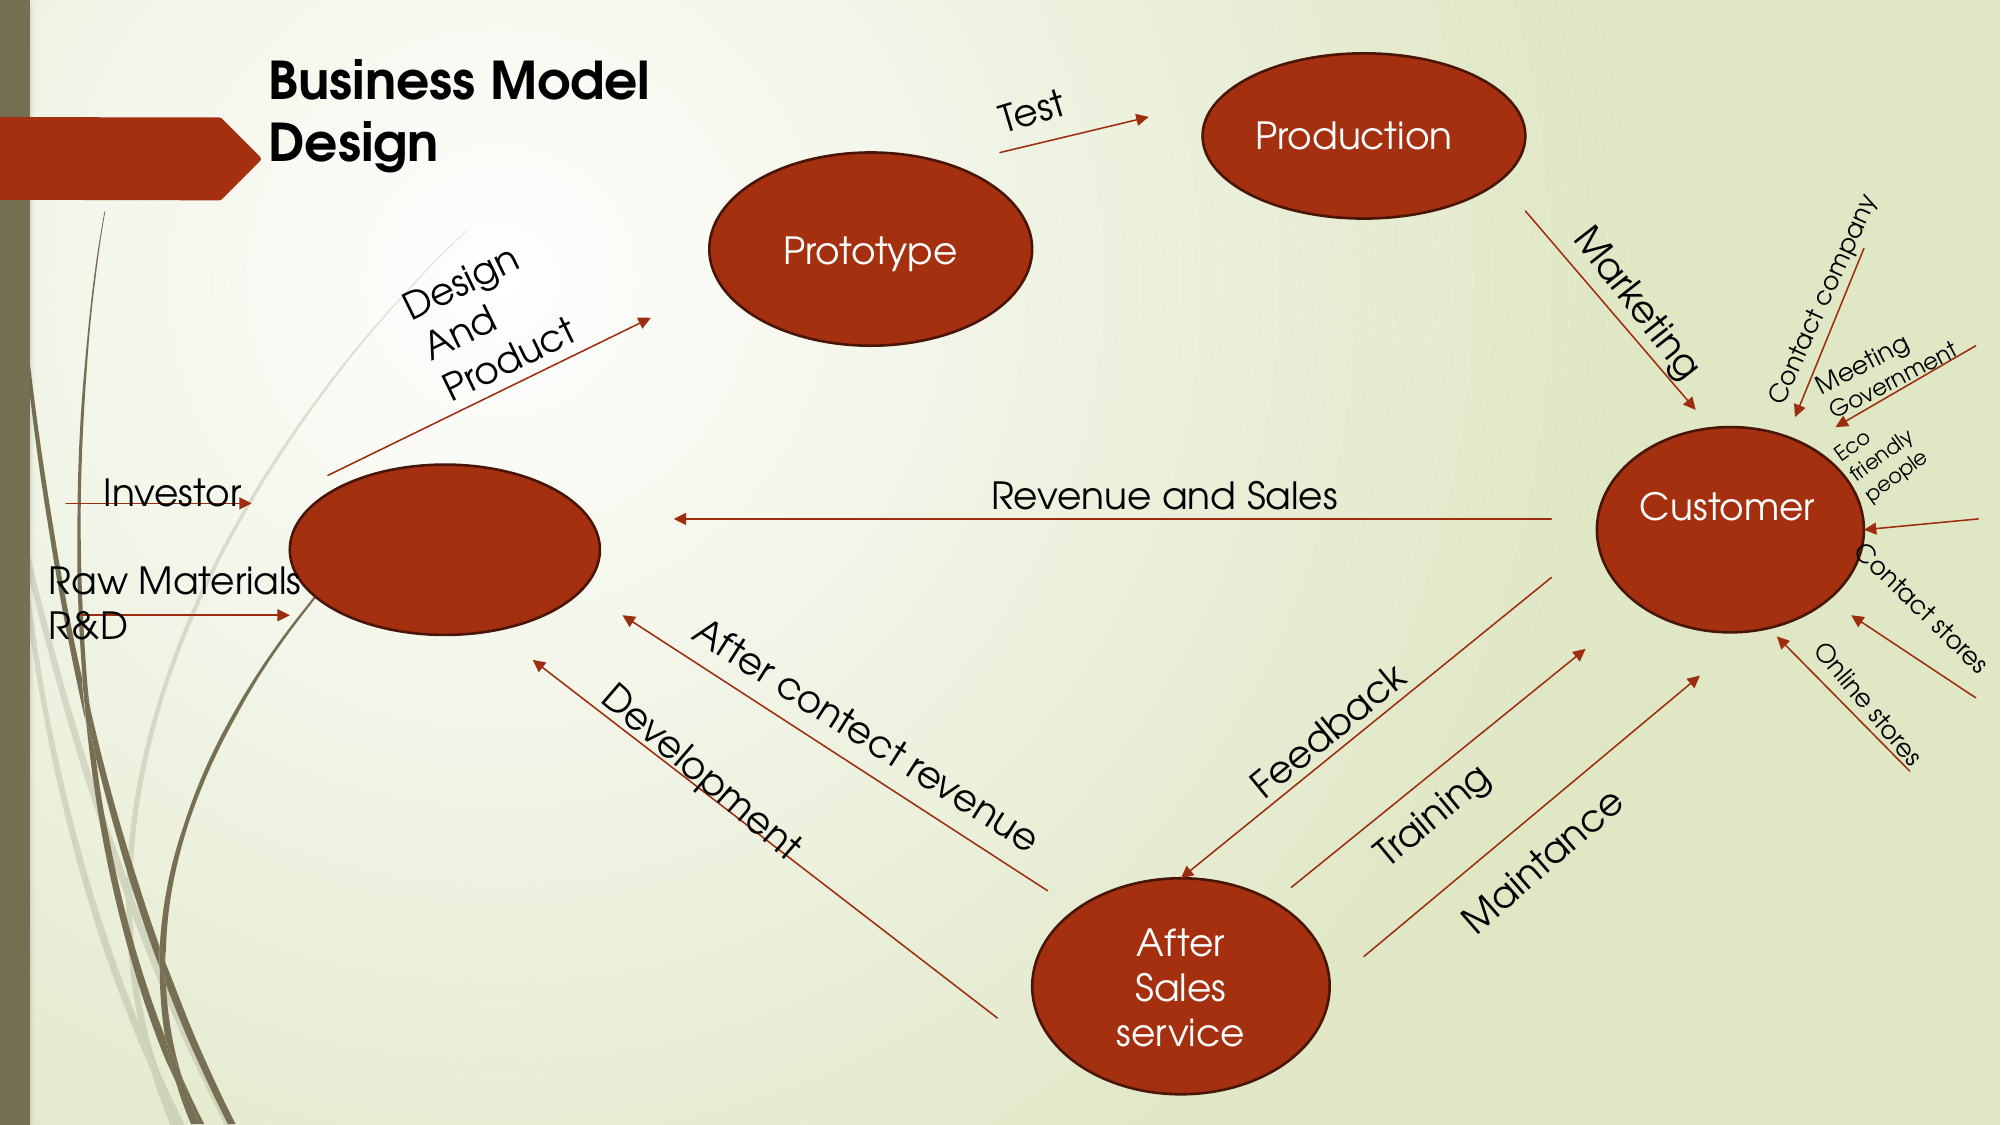

Business Model Design

Test
Production
Prototype
Design
And
Product
Marketing
Contact company
Meeting
Government
Eco friendly people

Investor

Revenue and Sales
Customer
Raw Materials
R&D
Contact stores
Online stores
Feedback
After contect revenue
Development
Training
Maintance
After Sales service